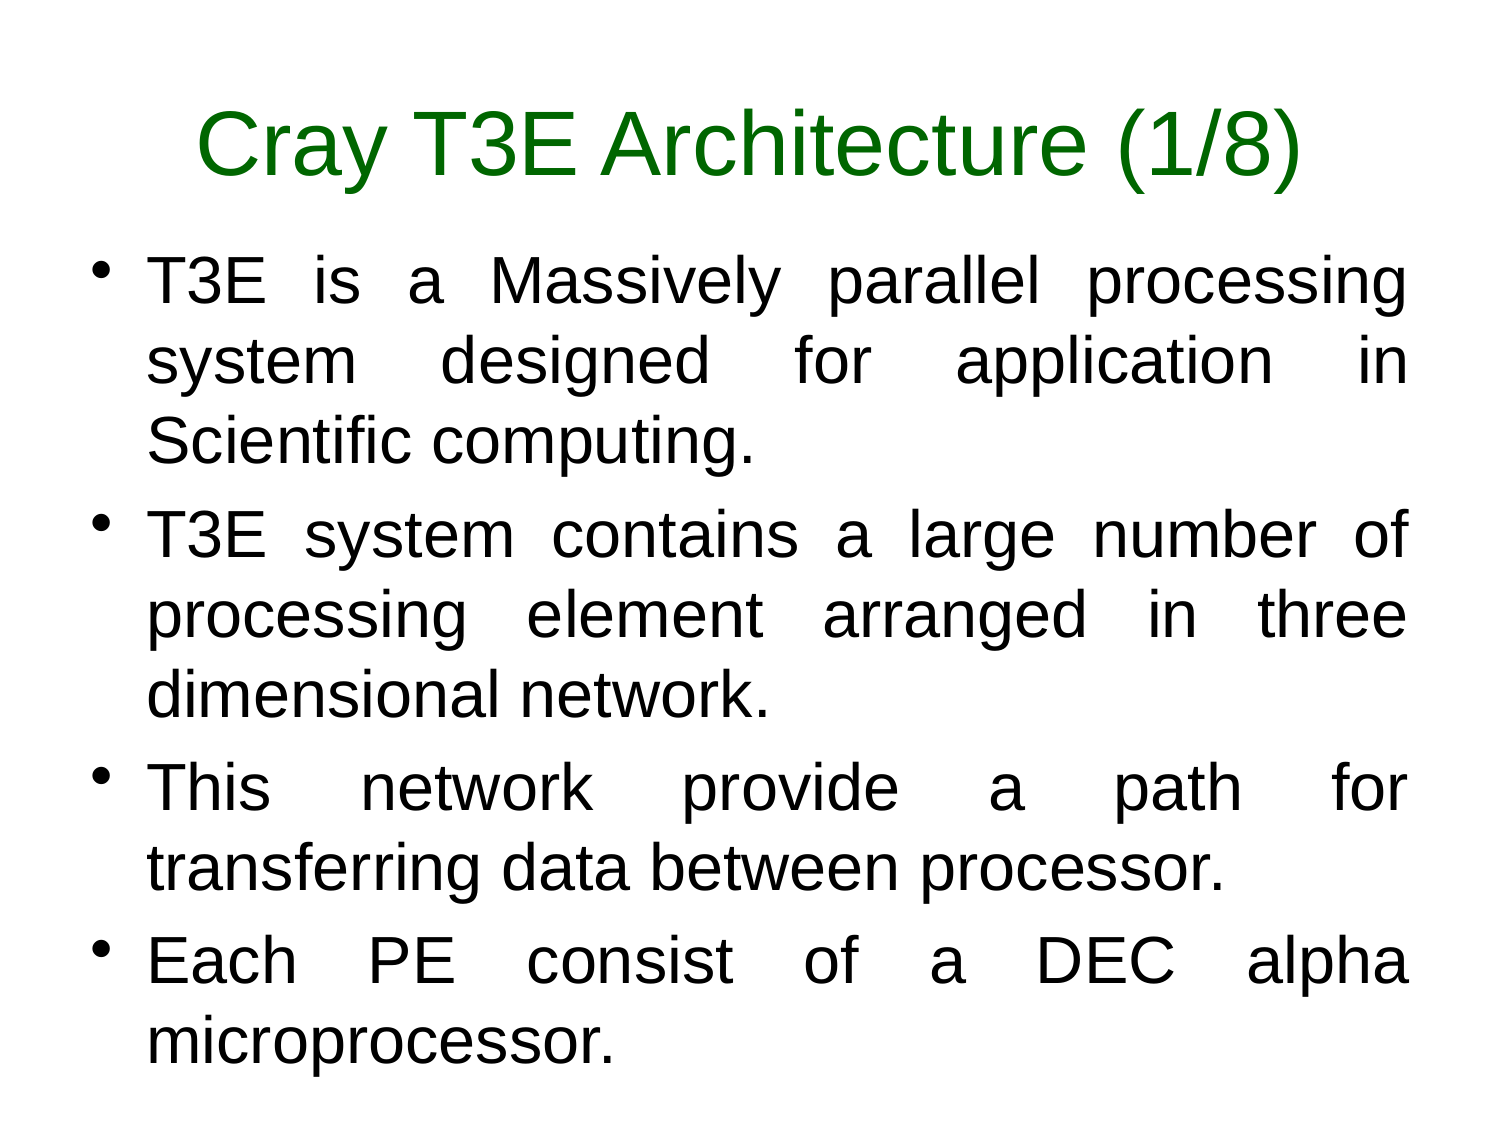

# Cray T3E Architecture (1/8)
T3E is a Massively parallel processing system designed for application in Scientific computing.
T3E system contains a large number of processing element arranged in three dimensional network.
This network provide a path for transferring data between processor.
Each PE consist of a DEC alpha microprocessor.